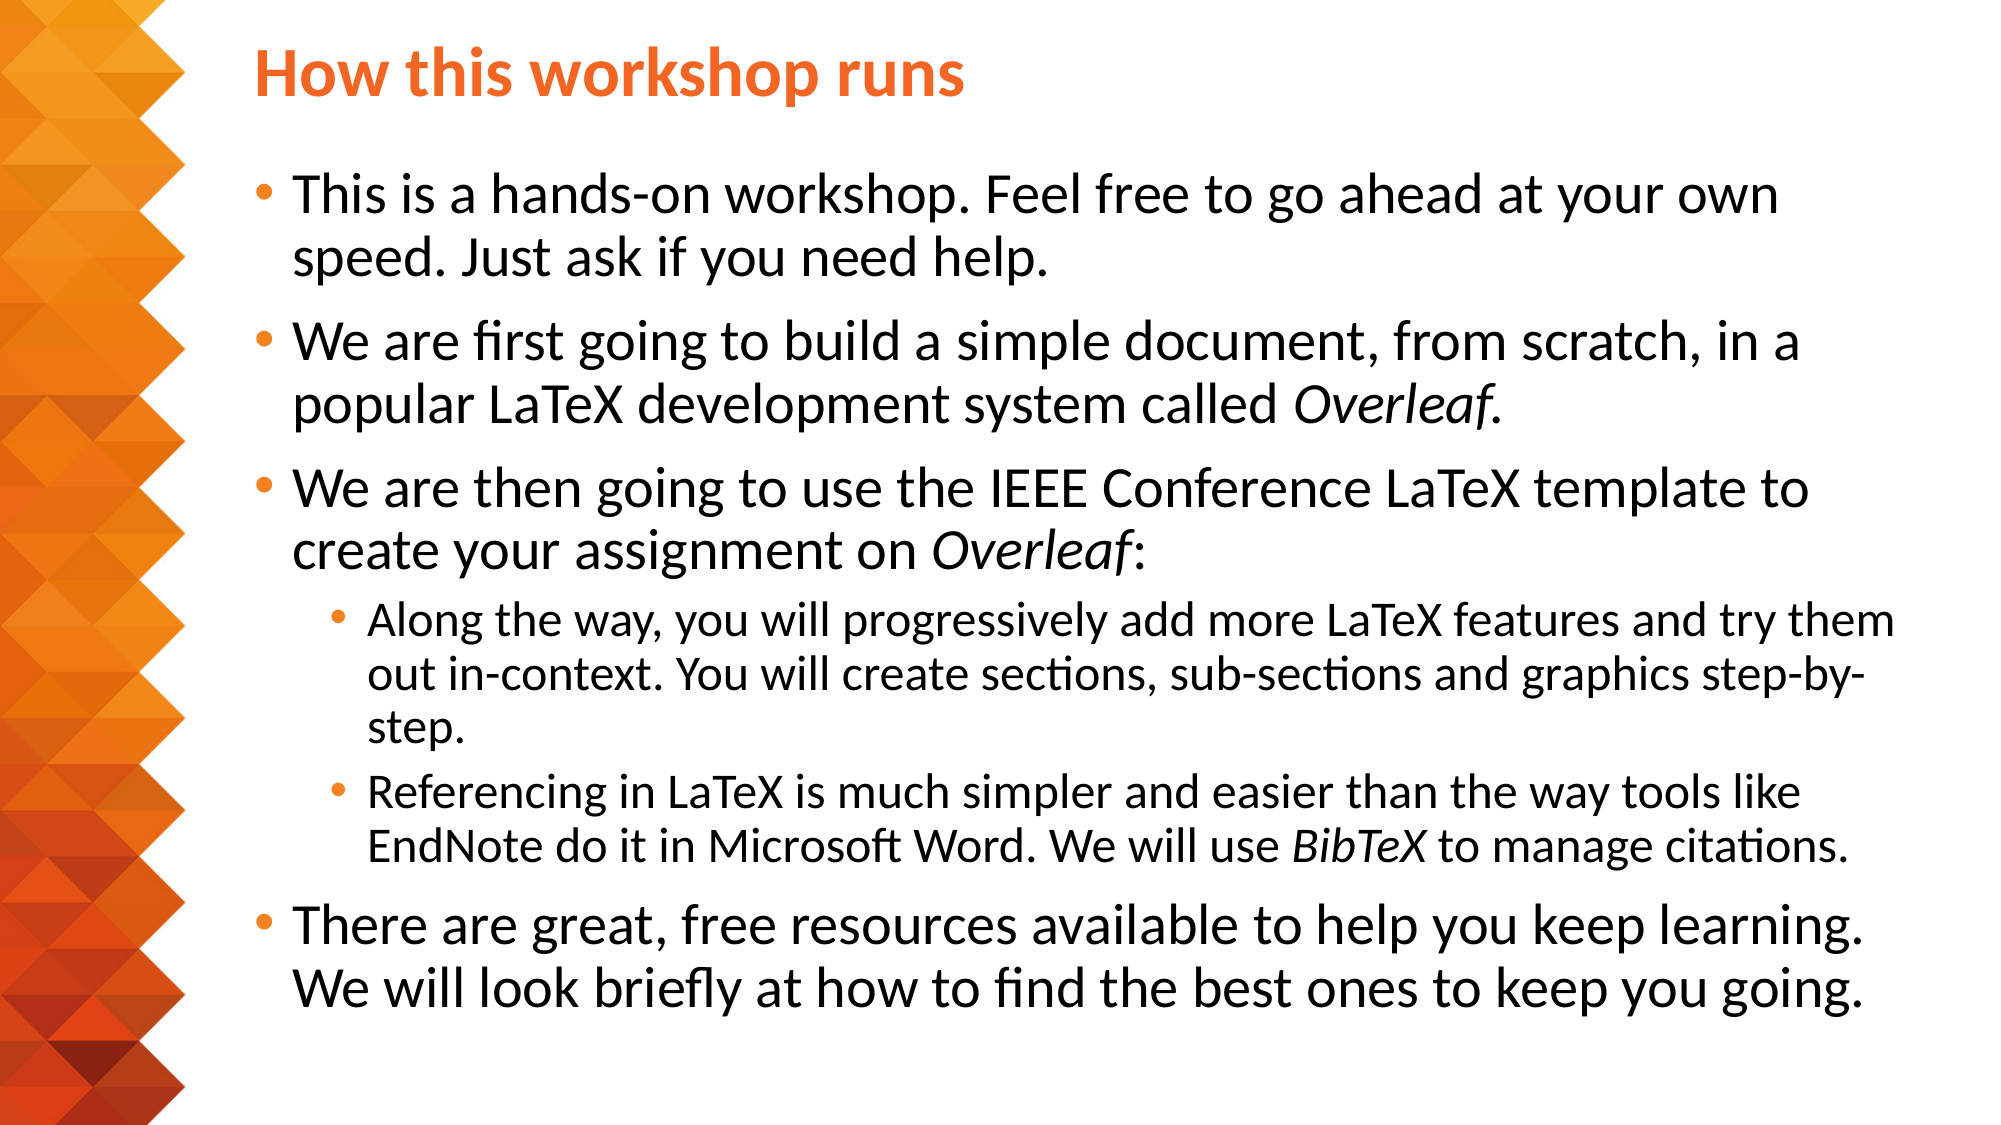

# How this workshop runs
This is a hands-on workshop. Feel free to go ahead at your own speed. Just ask if you need help.
We are first going to build a simple document, from scratch, in a popular LaTeX development system called Overleaf.
We are then going to use the IEEE Conference LaTeX template to create your assignment on Overleaf:
Along the way, you will progressively add more LaTeX features and try them out in-context. You will create sections, sub-sections and graphics step-by-step.
Referencing in LaTeX is much simpler and easier than the way tools like EndNote do it in Microsoft Word. We will use BibTeX to manage citations.
There are great, free resources available to help you keep learning. We will look briefly at how to find the best ones to keep you going.